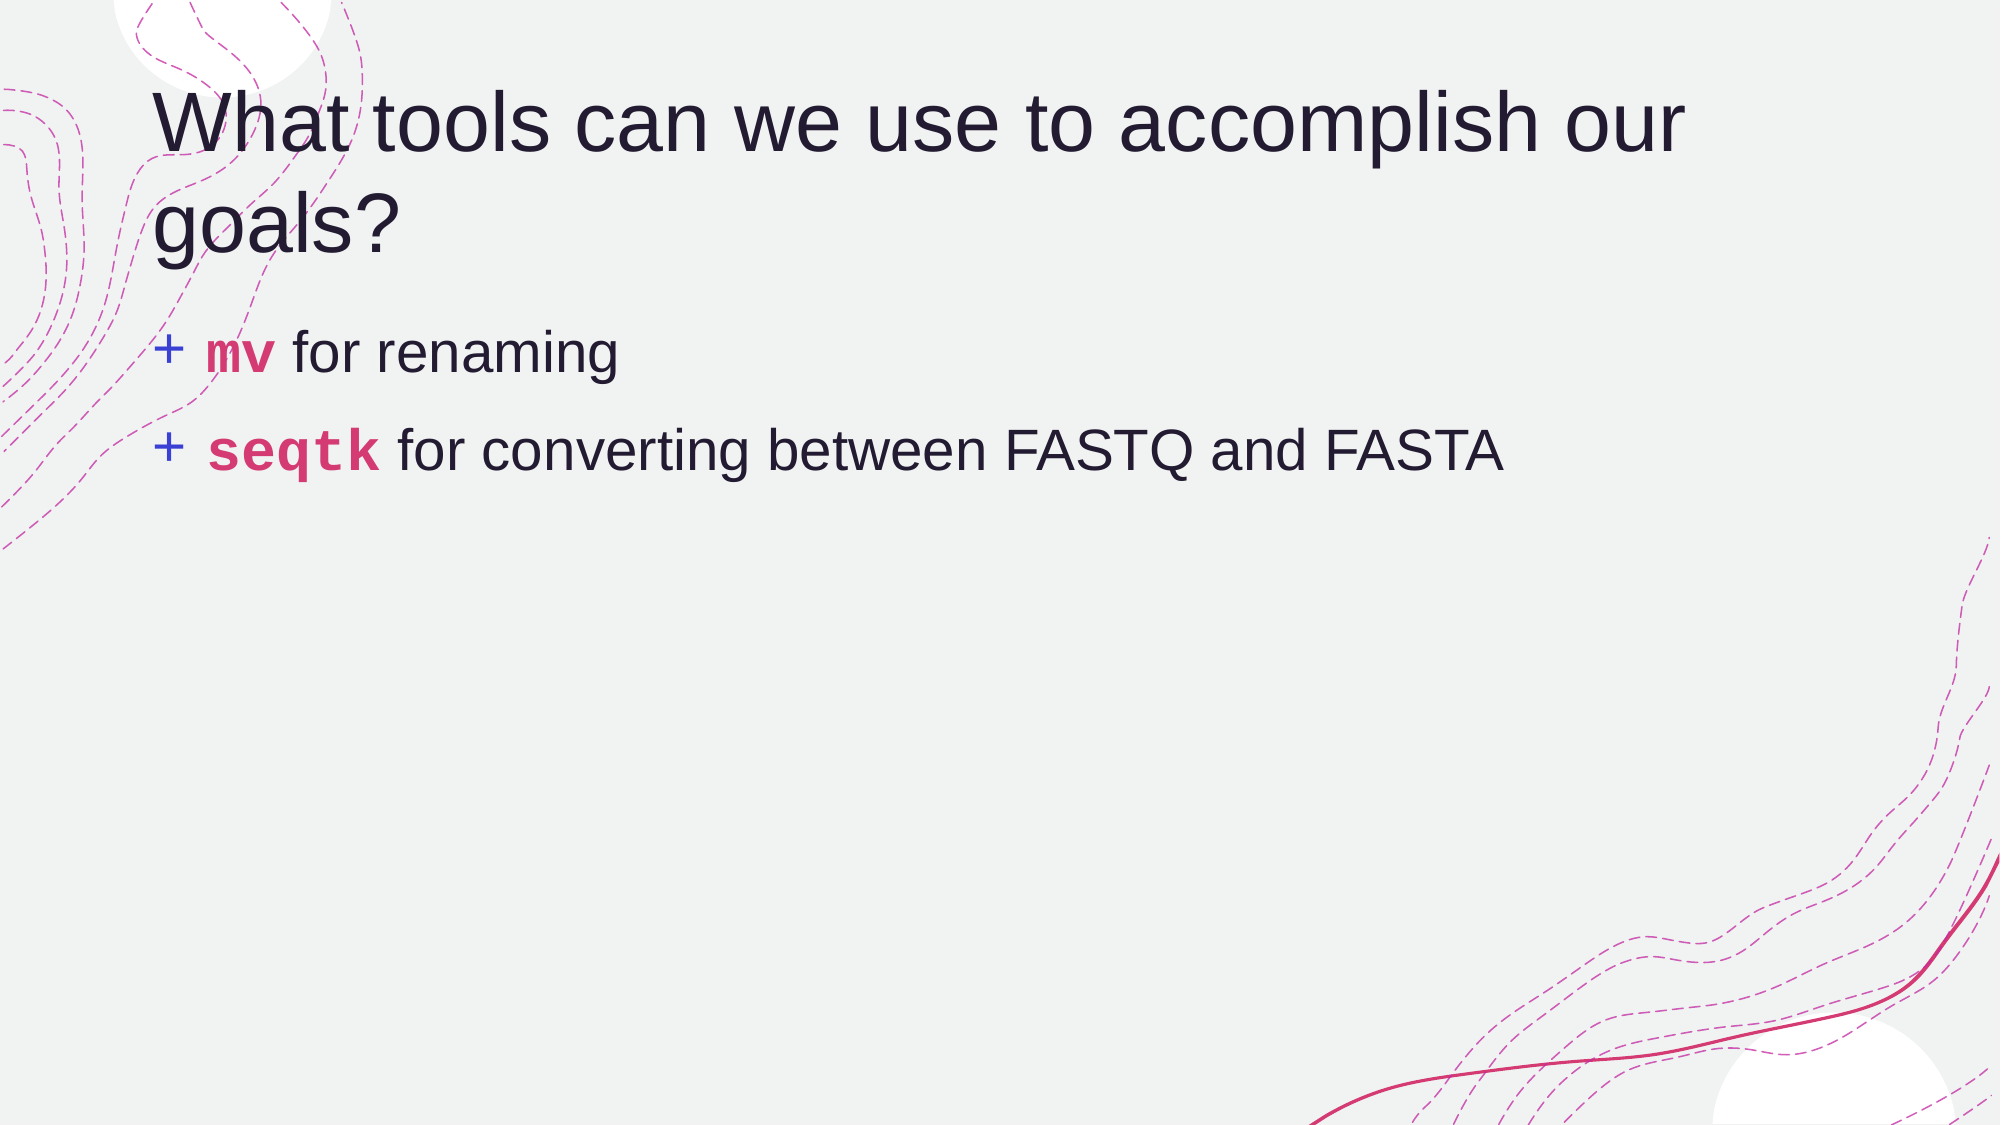

# What tools can we use to accomplish our goals?
 mv for renaming
 seqtk for converting between FASTQ and FASTA